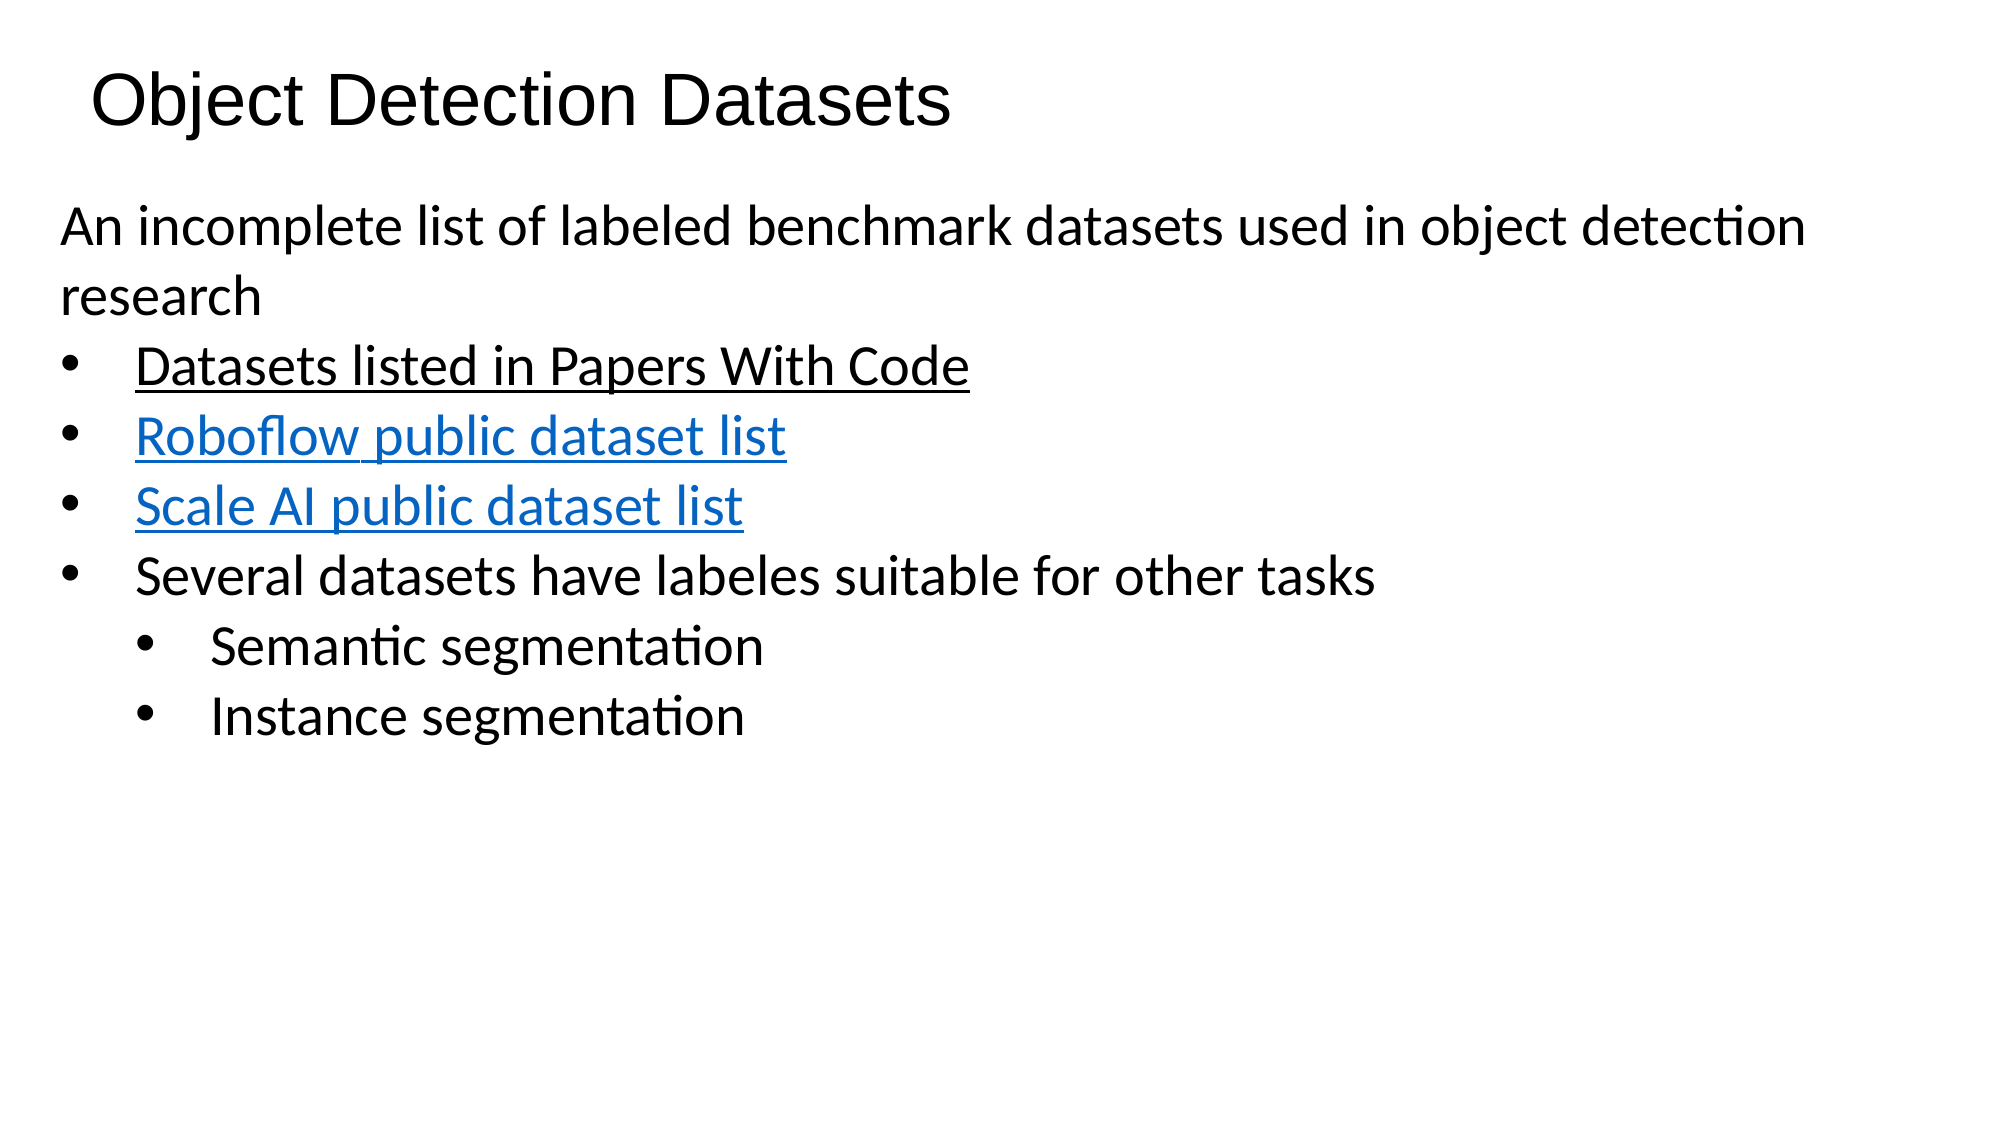

Object Detection Datasets
An incomplete list of labeled benchmark datasets used in object detection research
Datasets listed in Papers With Code
Roboflow public dataset list
Scale AI public dataset list
Several datasets have labeles suitable for other tasks
Semantic segmentation
Instance segmentation